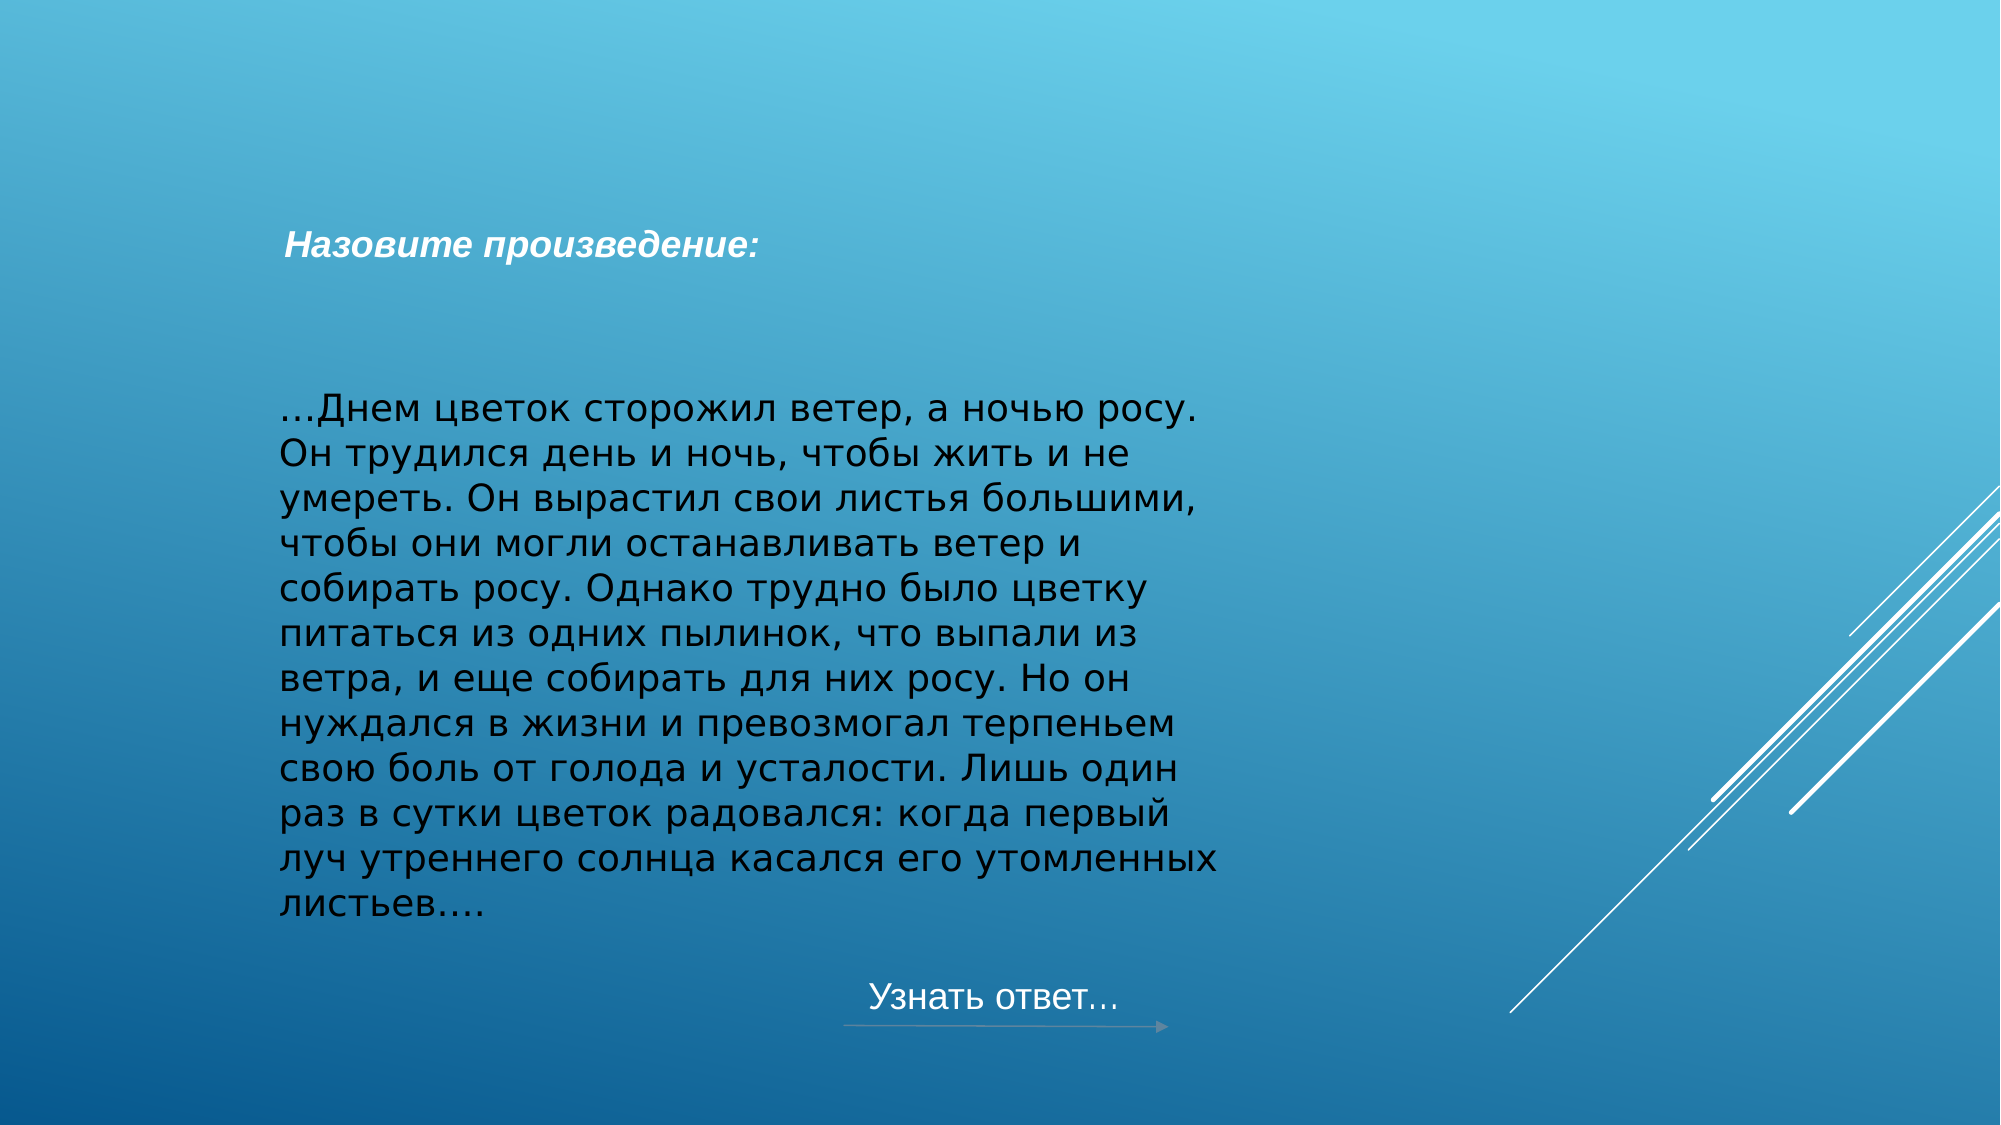

Назовите произведение:
…Днем цветок сторожил ветер, а ночью росу. Он трудился день и ночь, чтобы жить и не умереть. Он вырастил свои листья большими, чтобы они могли останавливать ветер и собирать росу. Однако трудно было цветку питаться из одних пылинок, что выпали из ветра, и еще собирать для них росу. Но он нуждался в жизни и превозмогал терпеньем свою боль от голода и усталости. Лишь один раз в сутки цветок радовался: когда первый луч утреннего солнца касался его утомленных листьев….
Узнать ответ…